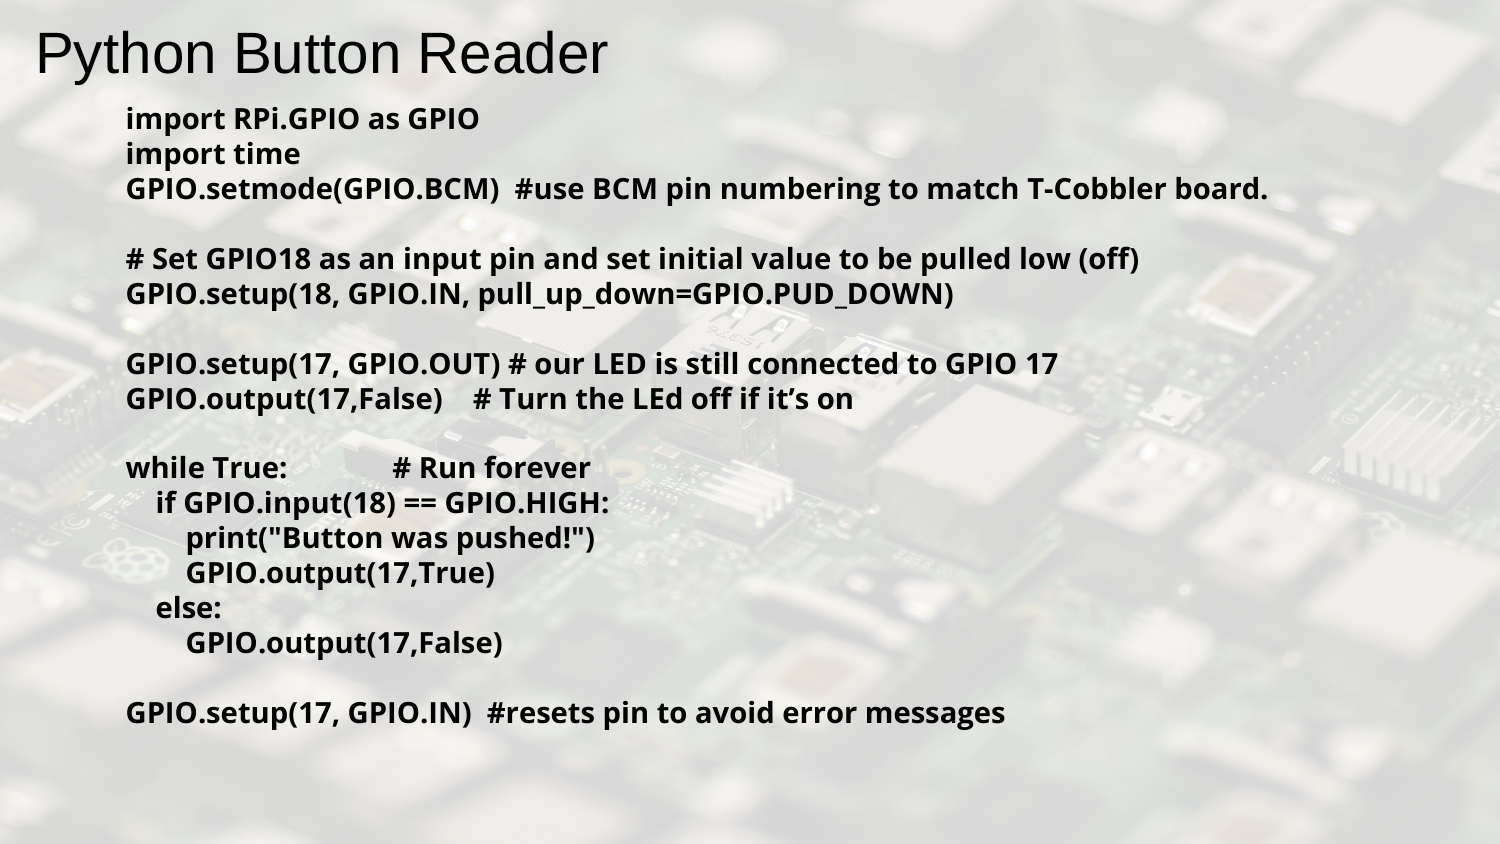

# Python Button Reader
import RPi.GPIO as GPIO
import time
GPIO.setmode(GPIO.BCM)  #use BCM pin numbering to match T-Cobbler board.

# Set GPIO18 as an input pin and set initial value to be pulled low (off)
GPIO.setup(18, GPIO.IN, pull_up_down=GPIO.PUD_DOWN)

GPIO.setup(17, GPIO.OUT) # our LED is still connected to GPIO 17
GPIO.output(17,False)    # Turn the LEd off if it’s on

while True:              # Run forever
    if GPIO.input(18) == GPIO.HIGH:
        print("Button was pushed!")
        GPIO.output(17,True)
    else:
        GPIO.output(17,False)

GPIO.setup(17, GPIO.IN)  #resets pin to avoid error messages